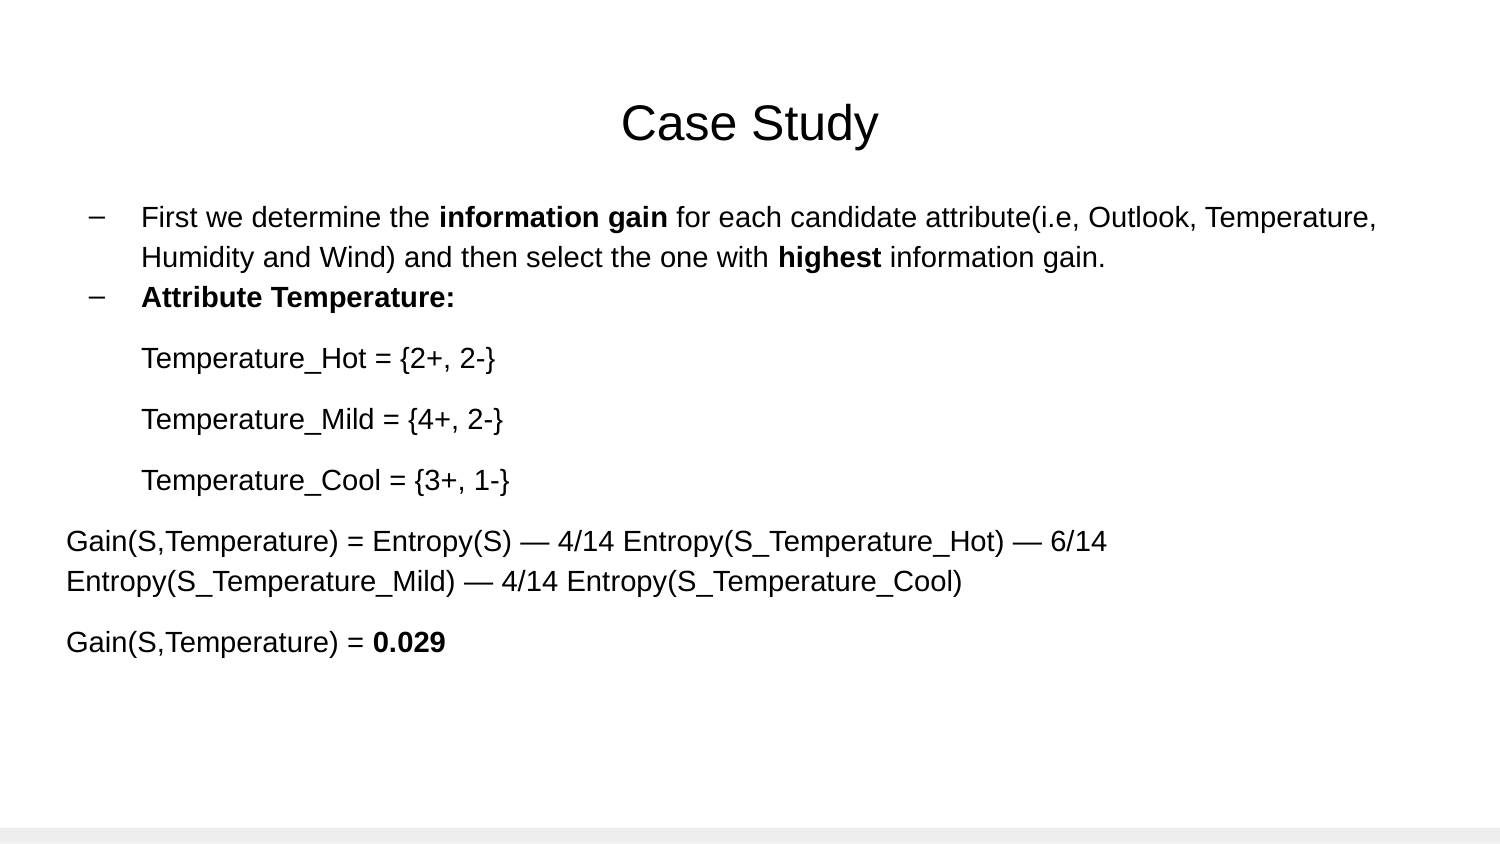

# Case Study
First we determine the information gain for each candidate attribute(i.e, Outlook, Temperature, Humidity and Wind) and then select the one with highest information gain.
Attribute Temperature:
Temperature_Hot = {2+, 2-}
Temperature_Mild = {4+, 2-}
Temperature_Cool = {3+, 1-}
Gain(S,Temperature) = Entropy(S) — 4/14 Entropy(S_Temperature_Hot) — 6/14 Entropy(S_Temperature_Mild) — 4/14 Entropy(S_Temperature_Cool)
Gain(S,Temperature) = 0.029